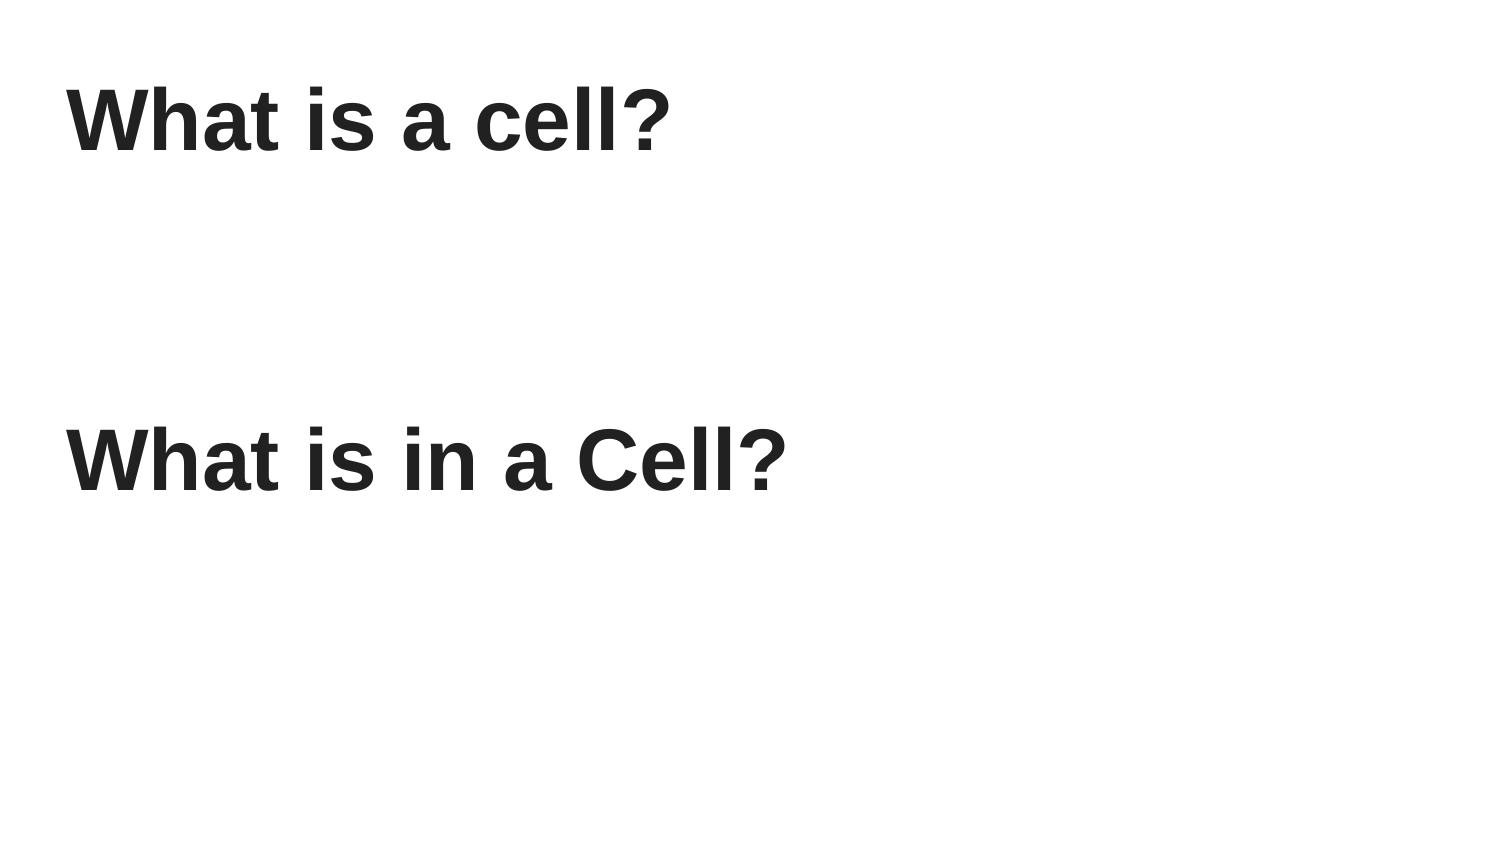

# What is a cell?

What is in a Cell?